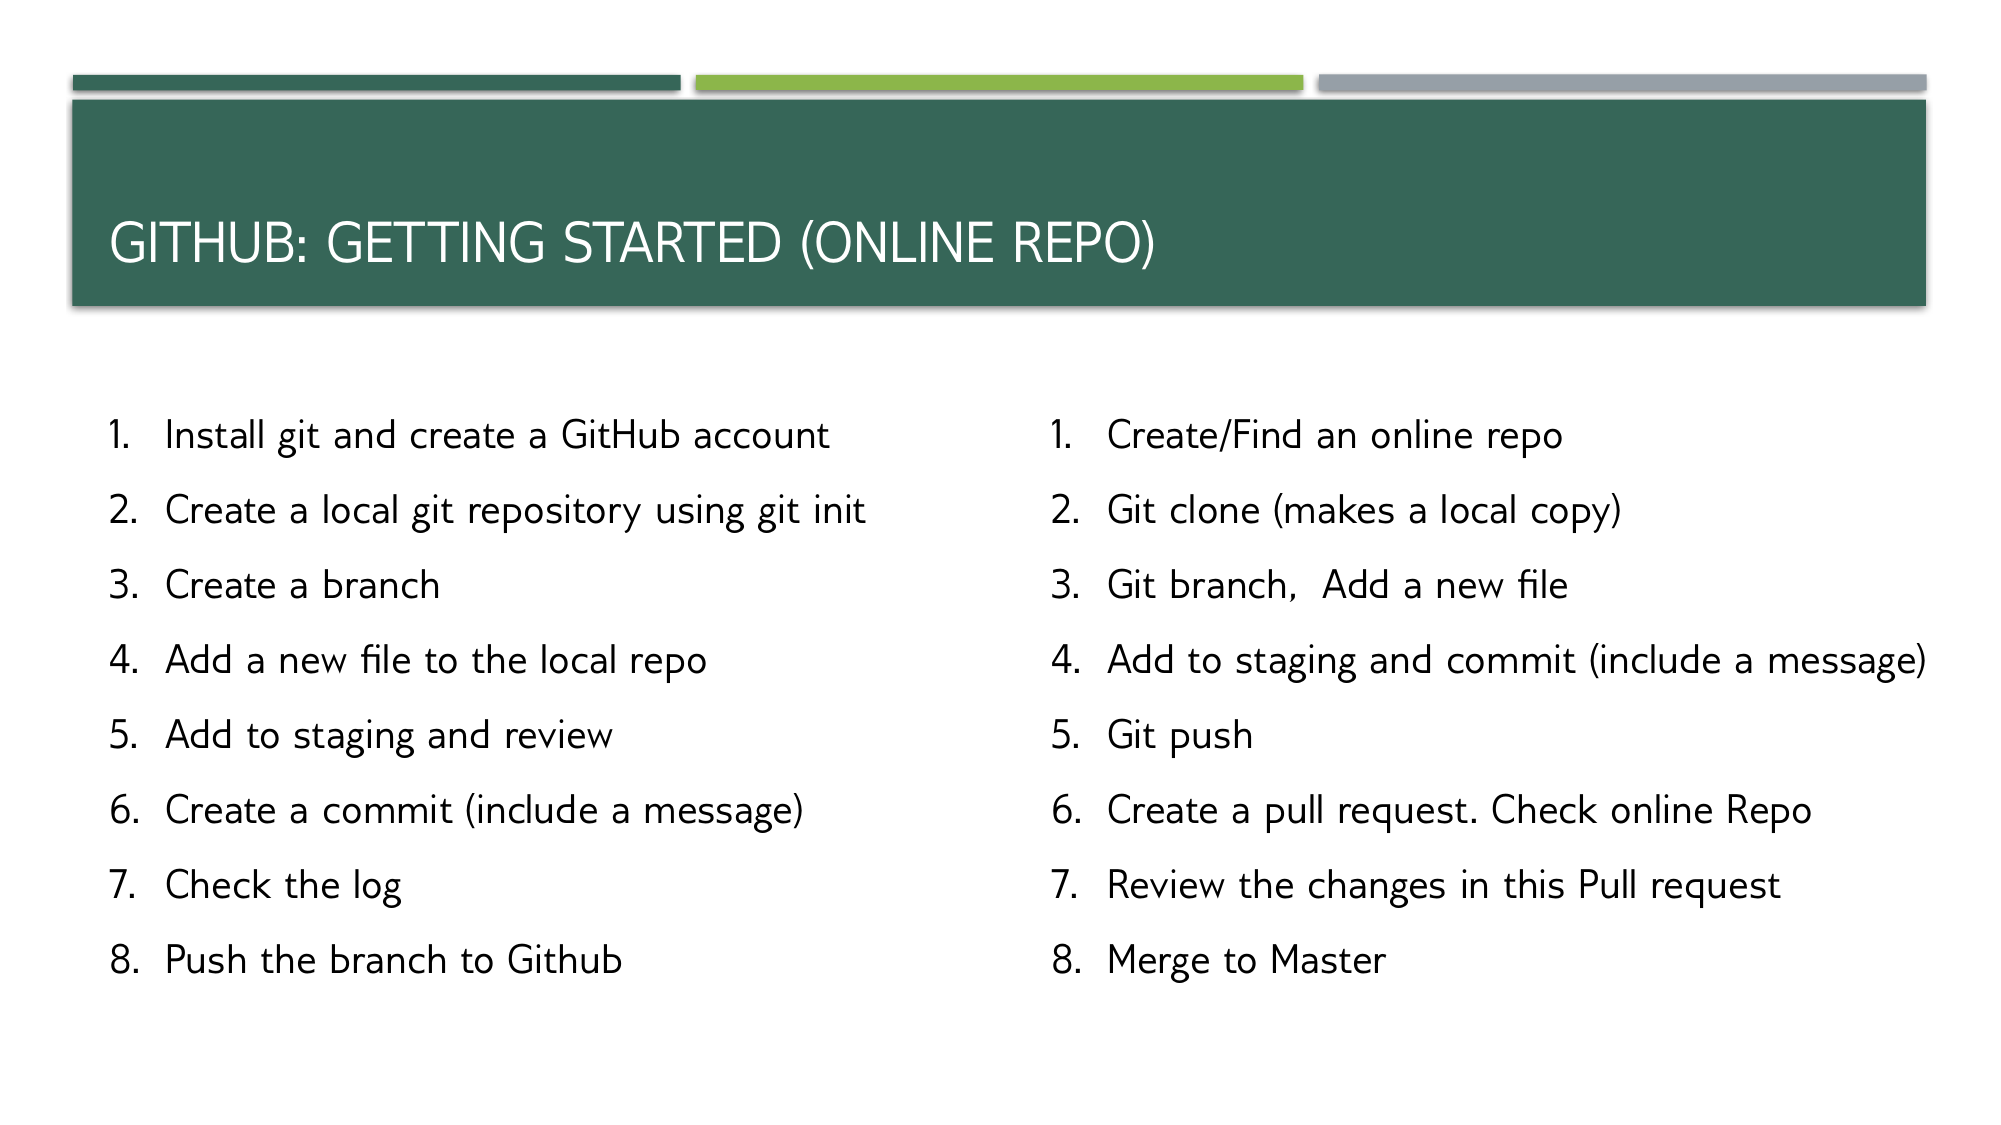

# Github: getting started (online repo)
Install git and create a GitHub account
Create a local git repository using git init
Create a branch
Add a new file to the local repo
Add to staging and review
Create a commit (include a message)
Check the log
Push the branch to Github
Create/Find an online repo
Git clone (makes a local copy)
Git branch,  Add a new file
Add to staging and commit (include a message)
Git push
Create a pull request. Check online Repo
Review the changes in this Pull request
Merge to Master